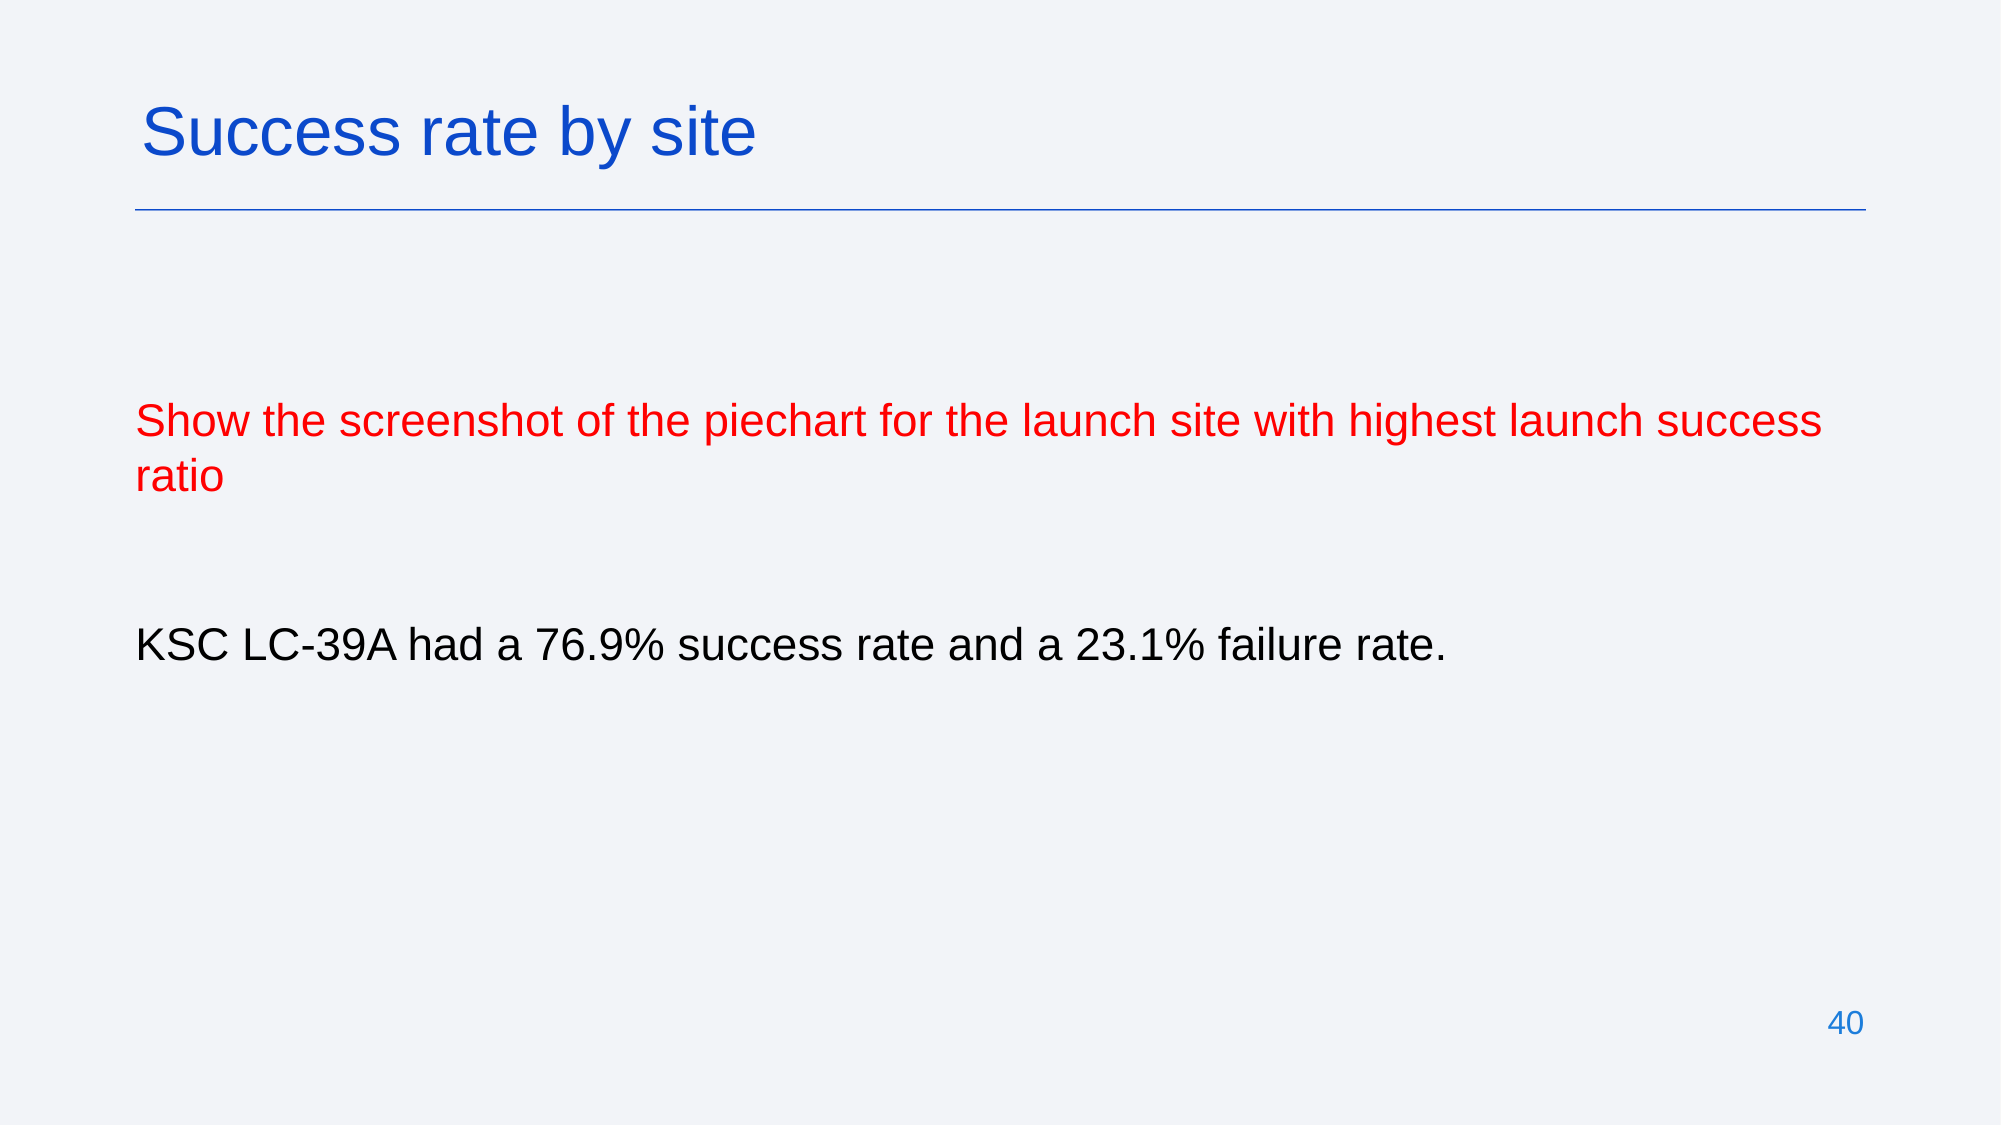

Success rate by site

Show the screenshot of the piechart for the launch site with highest launch success ratio

KSC LC-39A had a 76.9% success rate and a 23.1% failure rate.
40